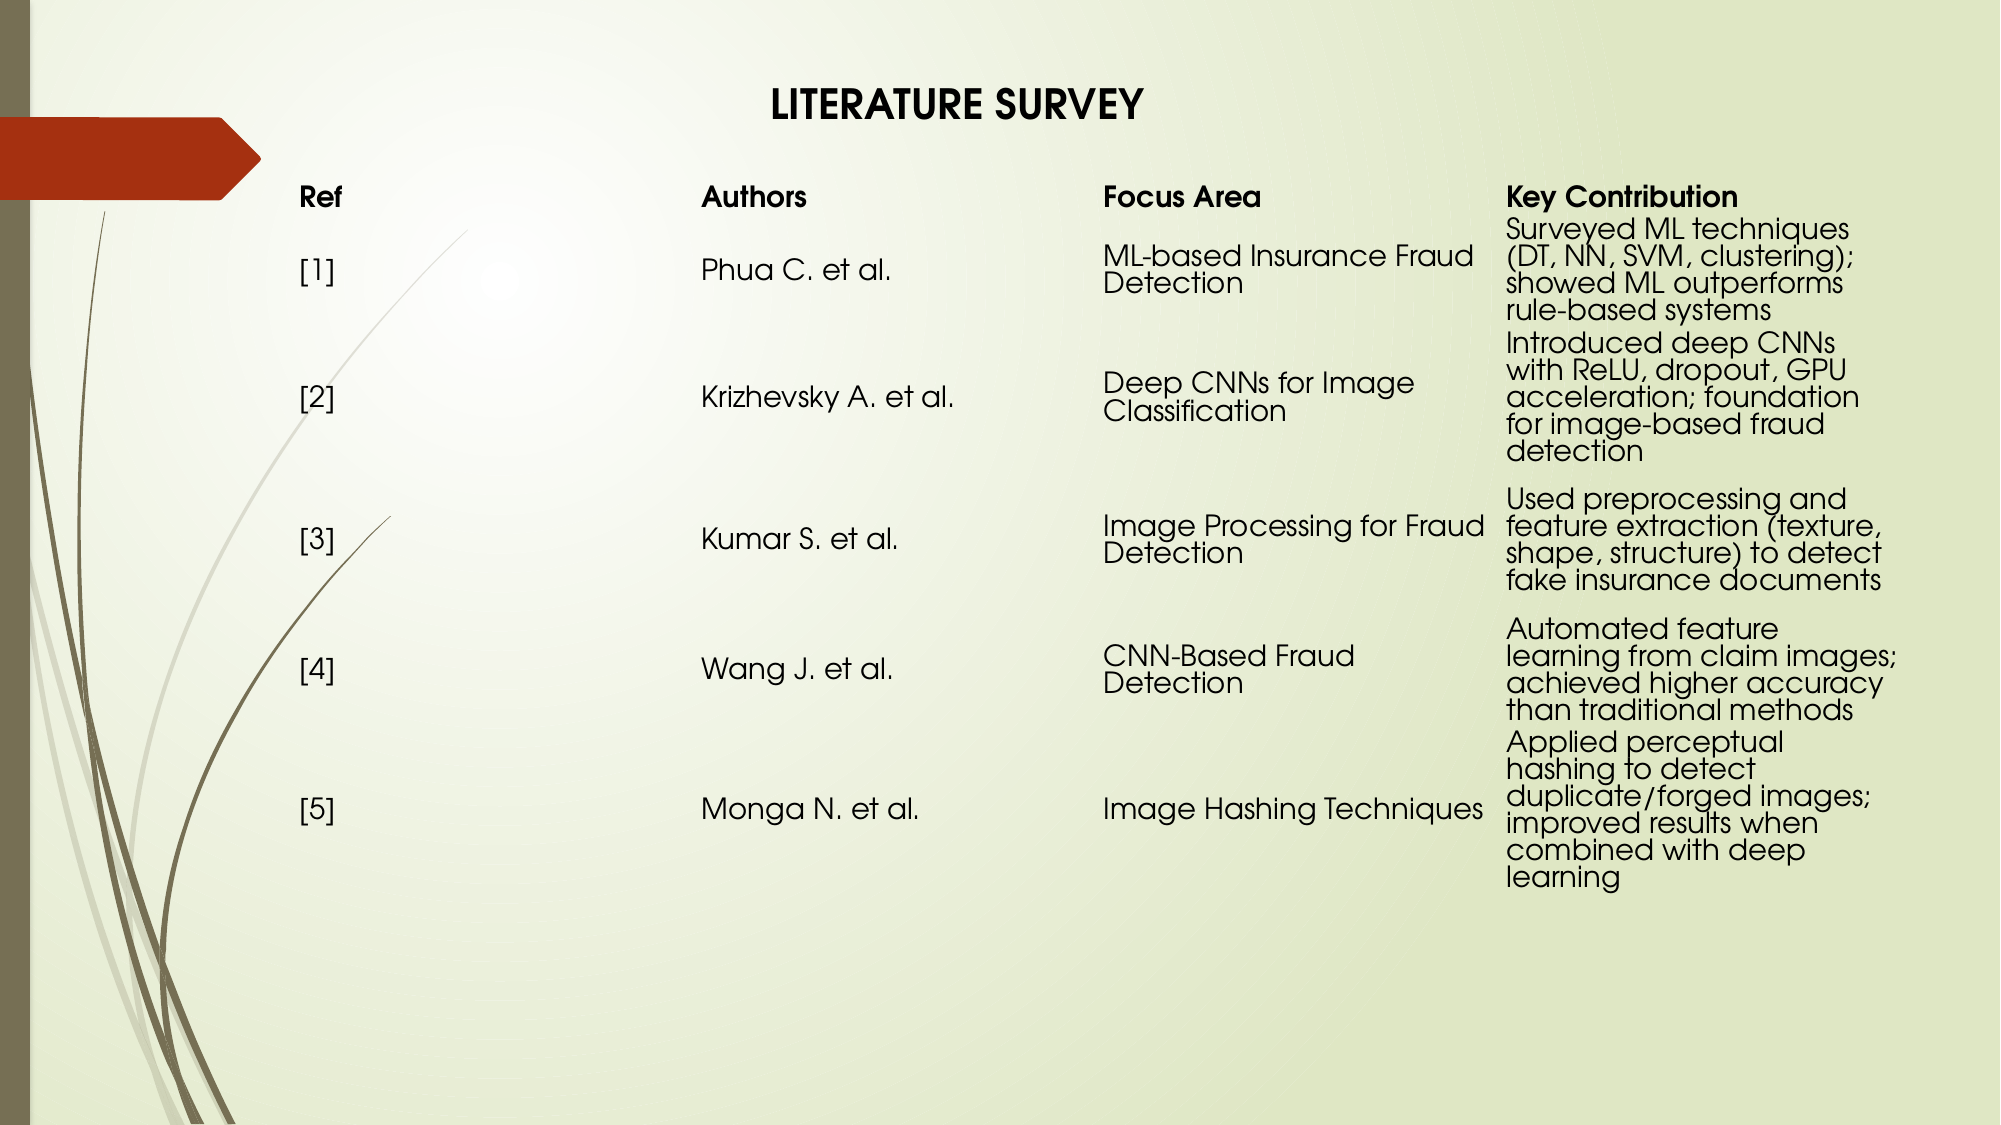

LITERATURE SURVEY
| Ref | Authors | Focus Area | Key Contribution |
| --- | --- | --- | --- |
| [1] | Phua C. et al. | ML-based Insurance Fraud Detection | Surveyed ML techniques (DT, NN, SVM, clustering); showed ML outperforms rule-based systems |
| [2] | Krizhevsky A. et al. | Deep CNNs for Image Classification | Introduced deep CNNs with ReLU, dropout, GPU acceleration; foundation for image-based fraud detection |
| [3] | Kumar S. et al. | Image Processing for Fraud Detection | Used preprocessing and feature extraction (texture, shape, structure) to detect fake insurance documents |
| [4] | Wang J. et al. | CNN-Based Fraud Detection | Automated feature learning from claim images; achieved higher accuracy than traditional methods |
| [5] | Monga N. et al. | Image Hashing Techniques | Applied perceptual hashing to detect duplicate/forged images; improved results when combined with deep learning |